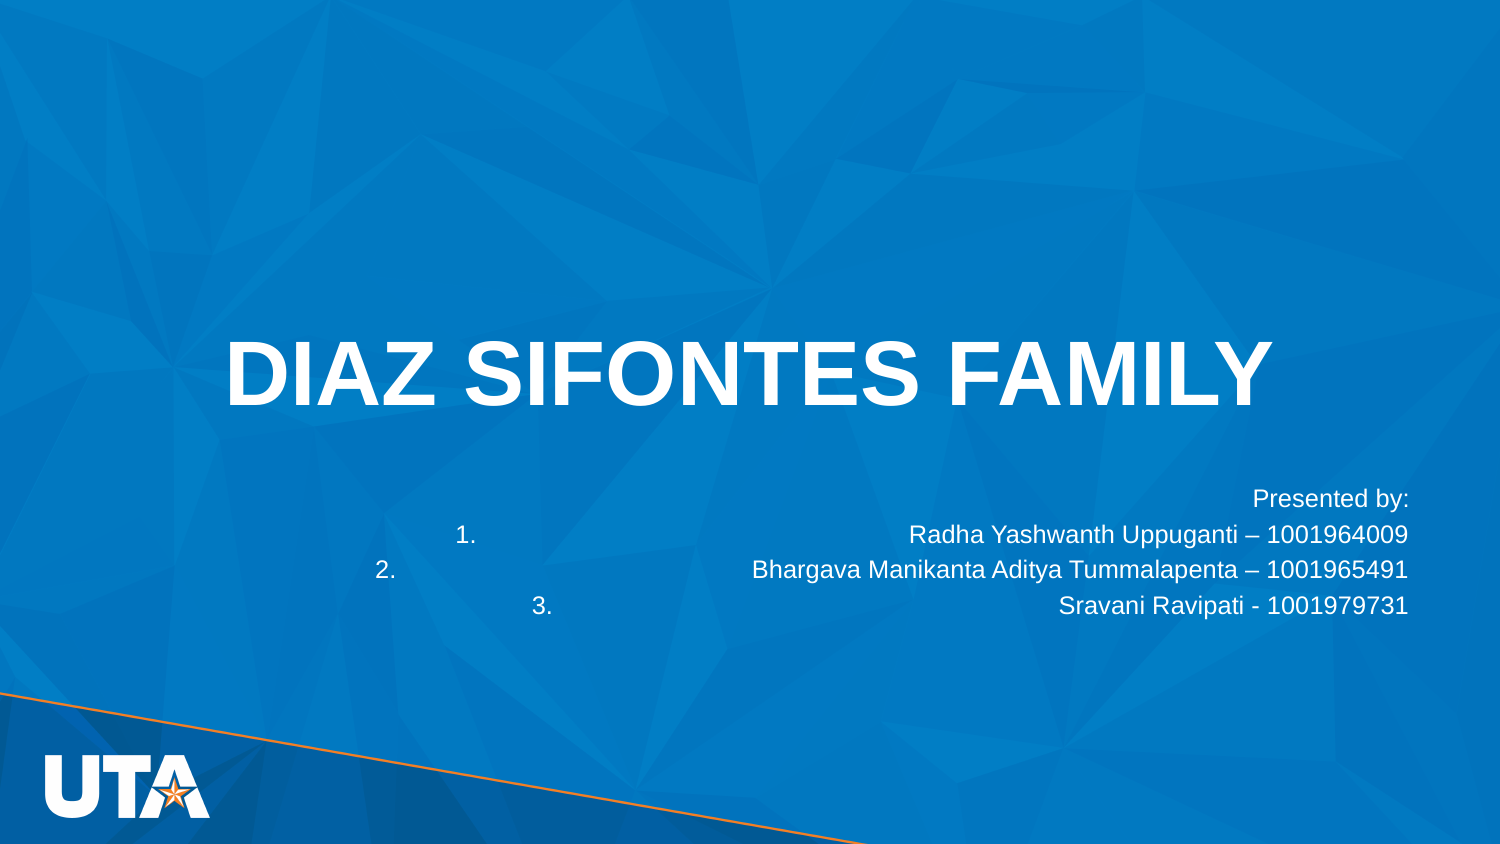

# DIAZ SIFONTES FAMILY
Presented by:
Radha Yashwanth Uppuganti – 1001964009
Bhargava Manikanta Aditya Tummalapenta – 1001965491
Sravani Ravipati - 1001979731